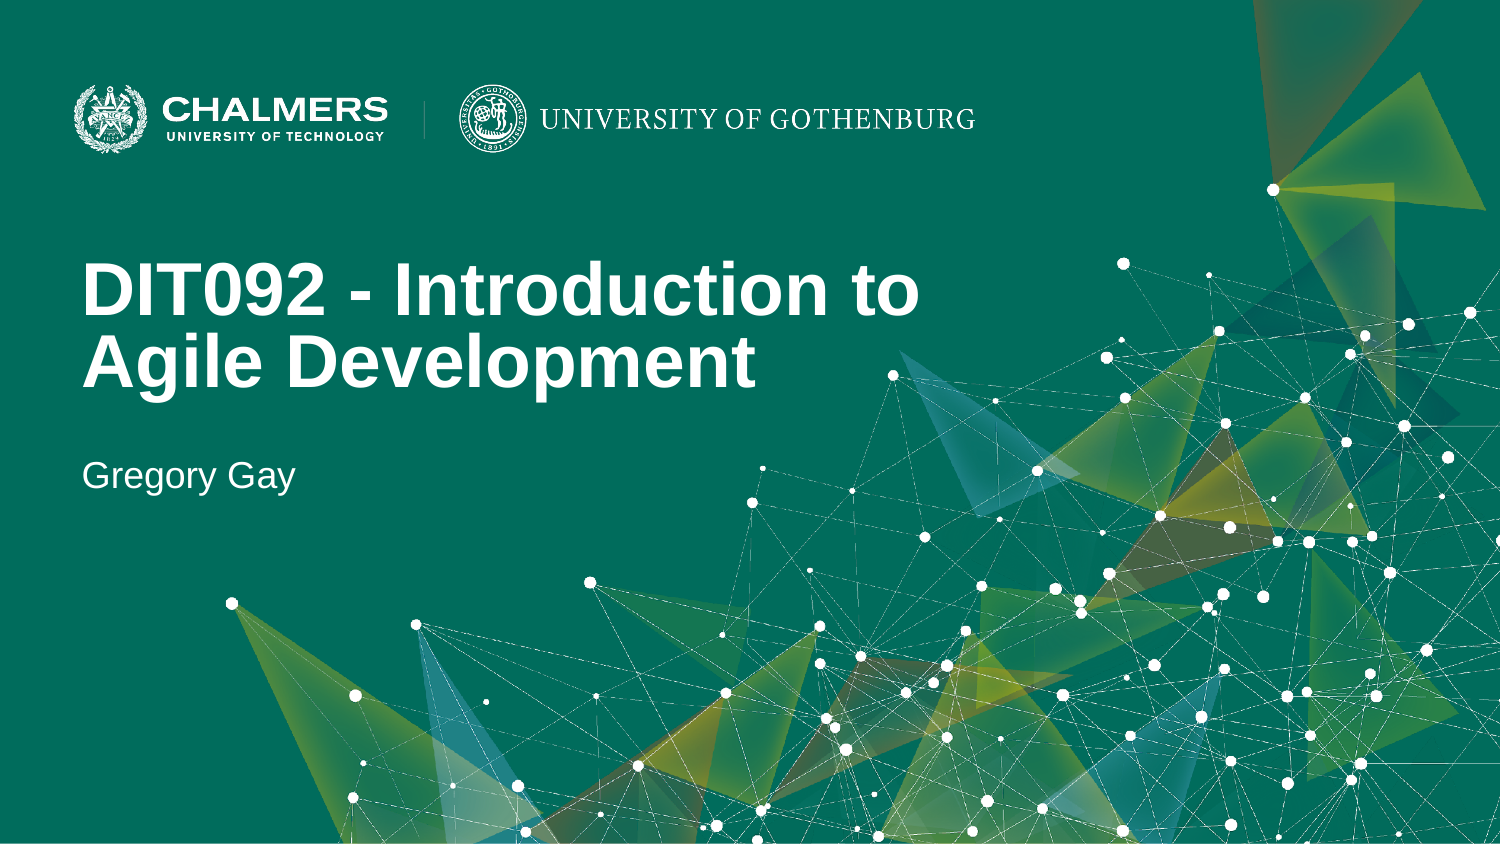

DIT092 - Introduction to Agile Development
Gregory Gay